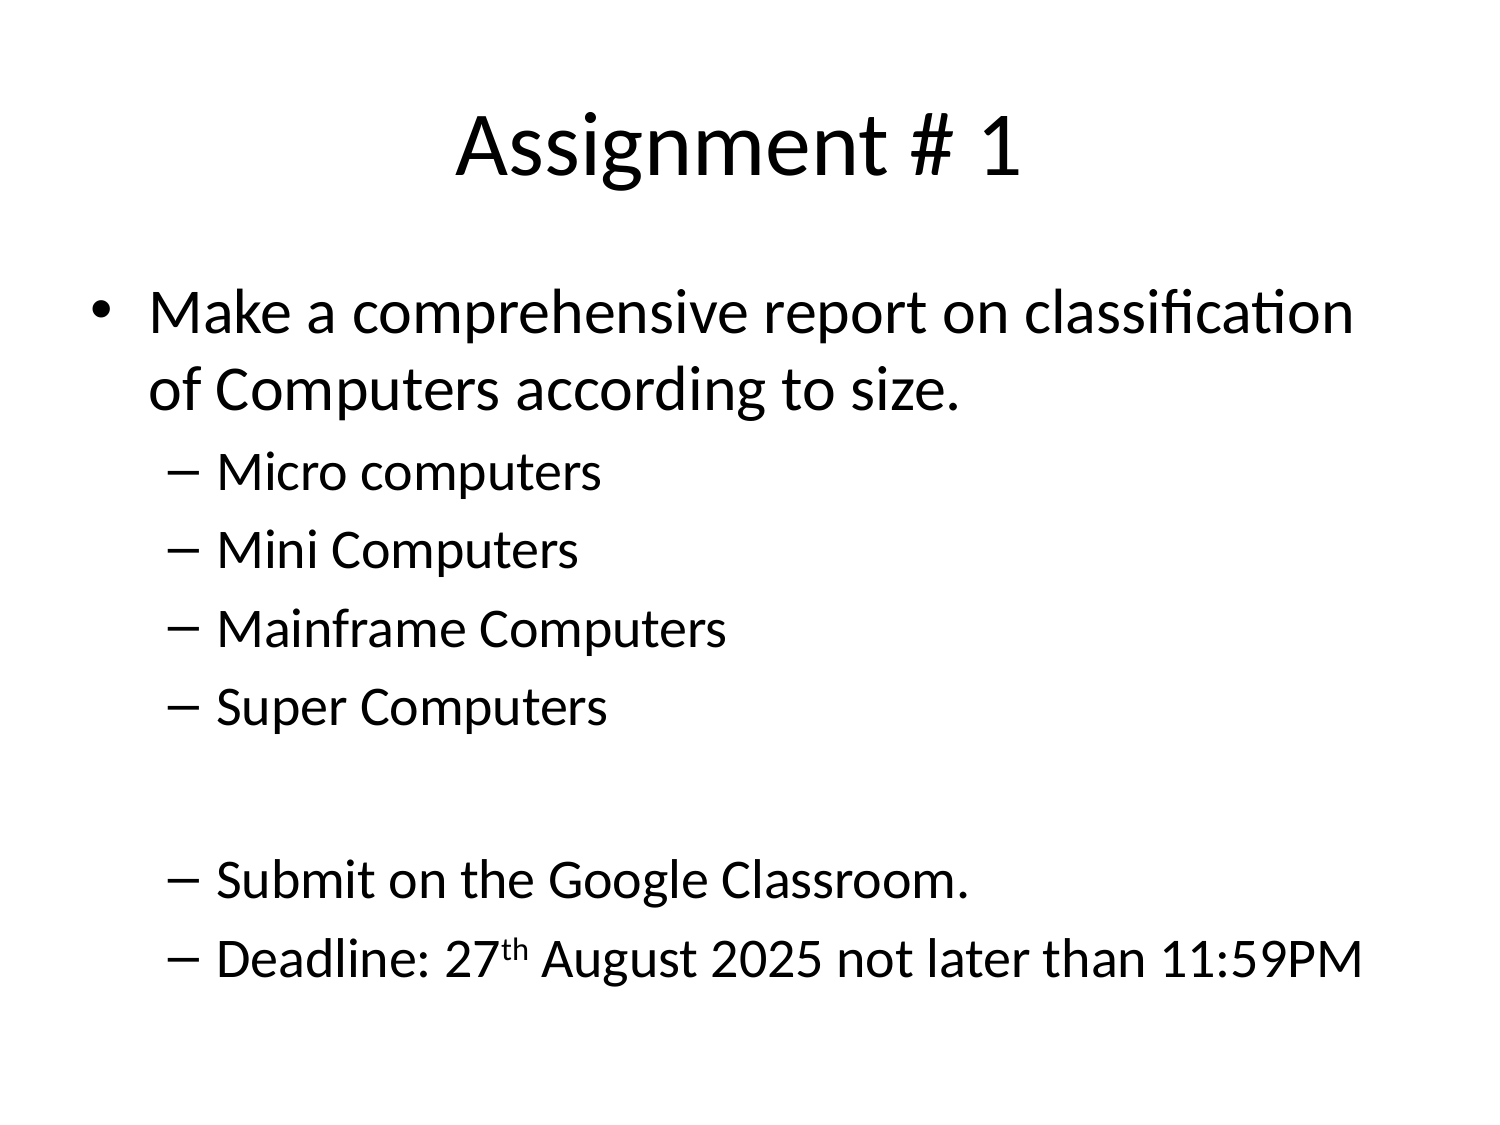

# Assignment # 1
Make a comprehensive report on classification of Computers according to size.
Micro computers
Mini Computers
Mainframe Computers
Super Computers

Submit on the Google Classroom.
Deadline: 27th August 2025 not later than 11:59PM